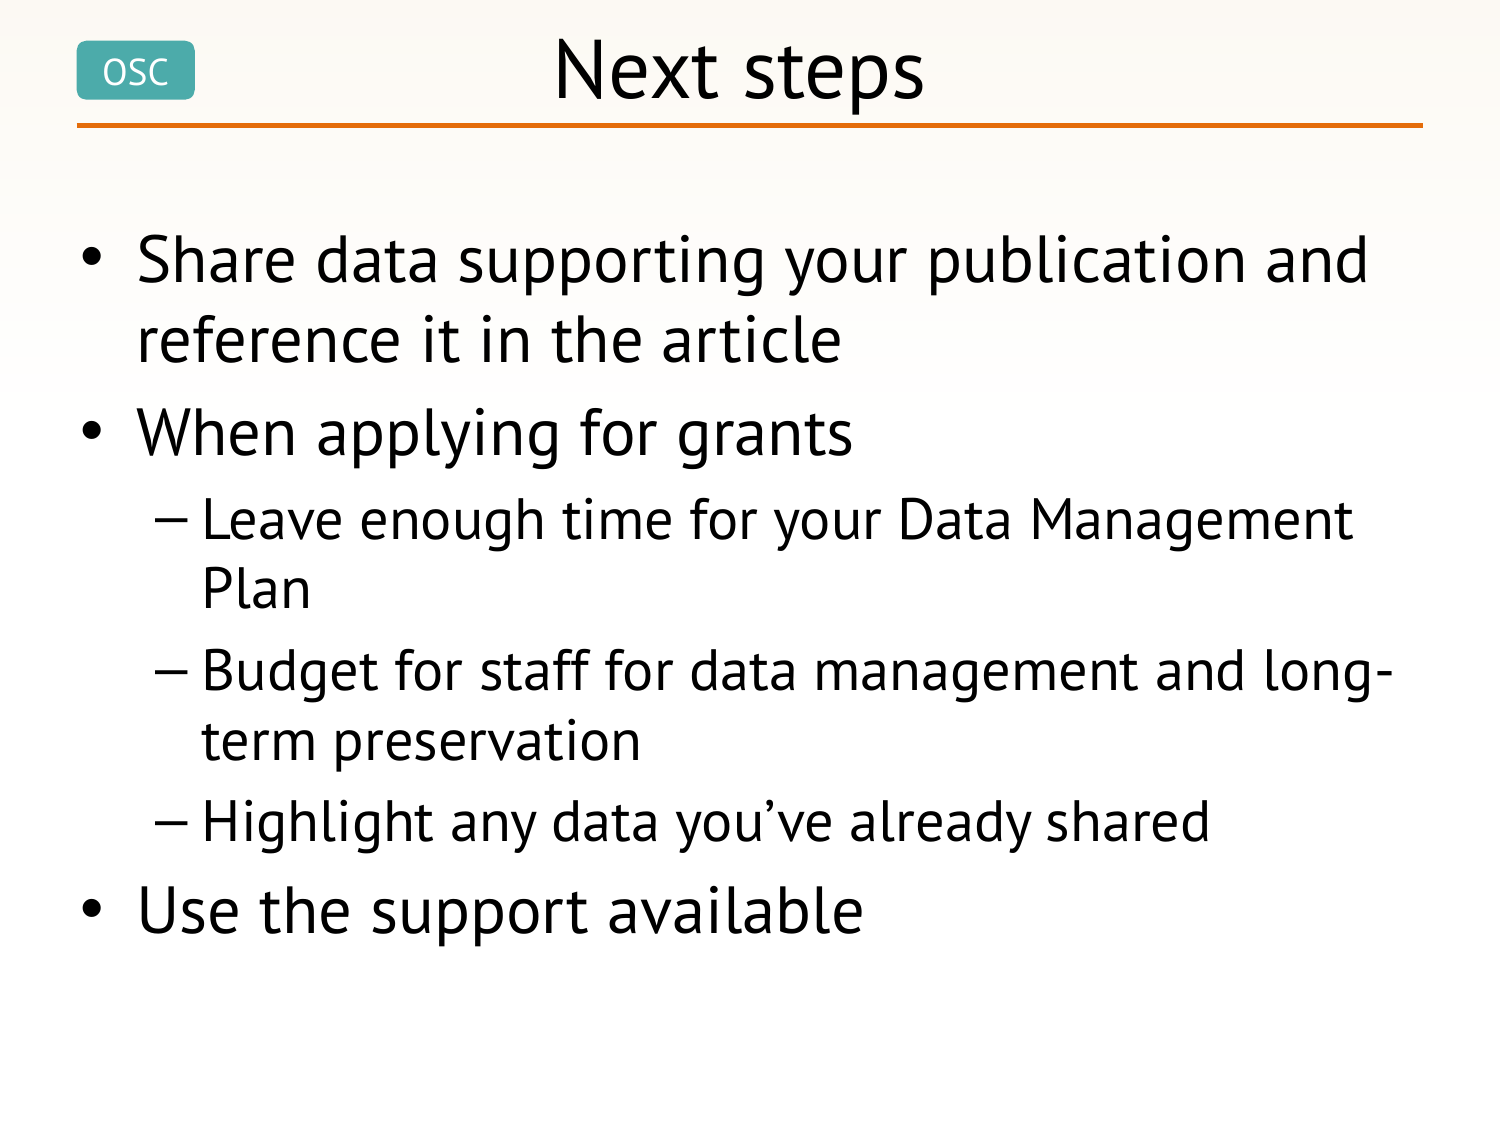

# Next steps
Share data supporting your publication and reference it in the article
When applying for grants
Leave enough time for your Data Management Plan
Budget for staff for data management and long-term preservation
Highlight any data you’ve already shared
Use the support available